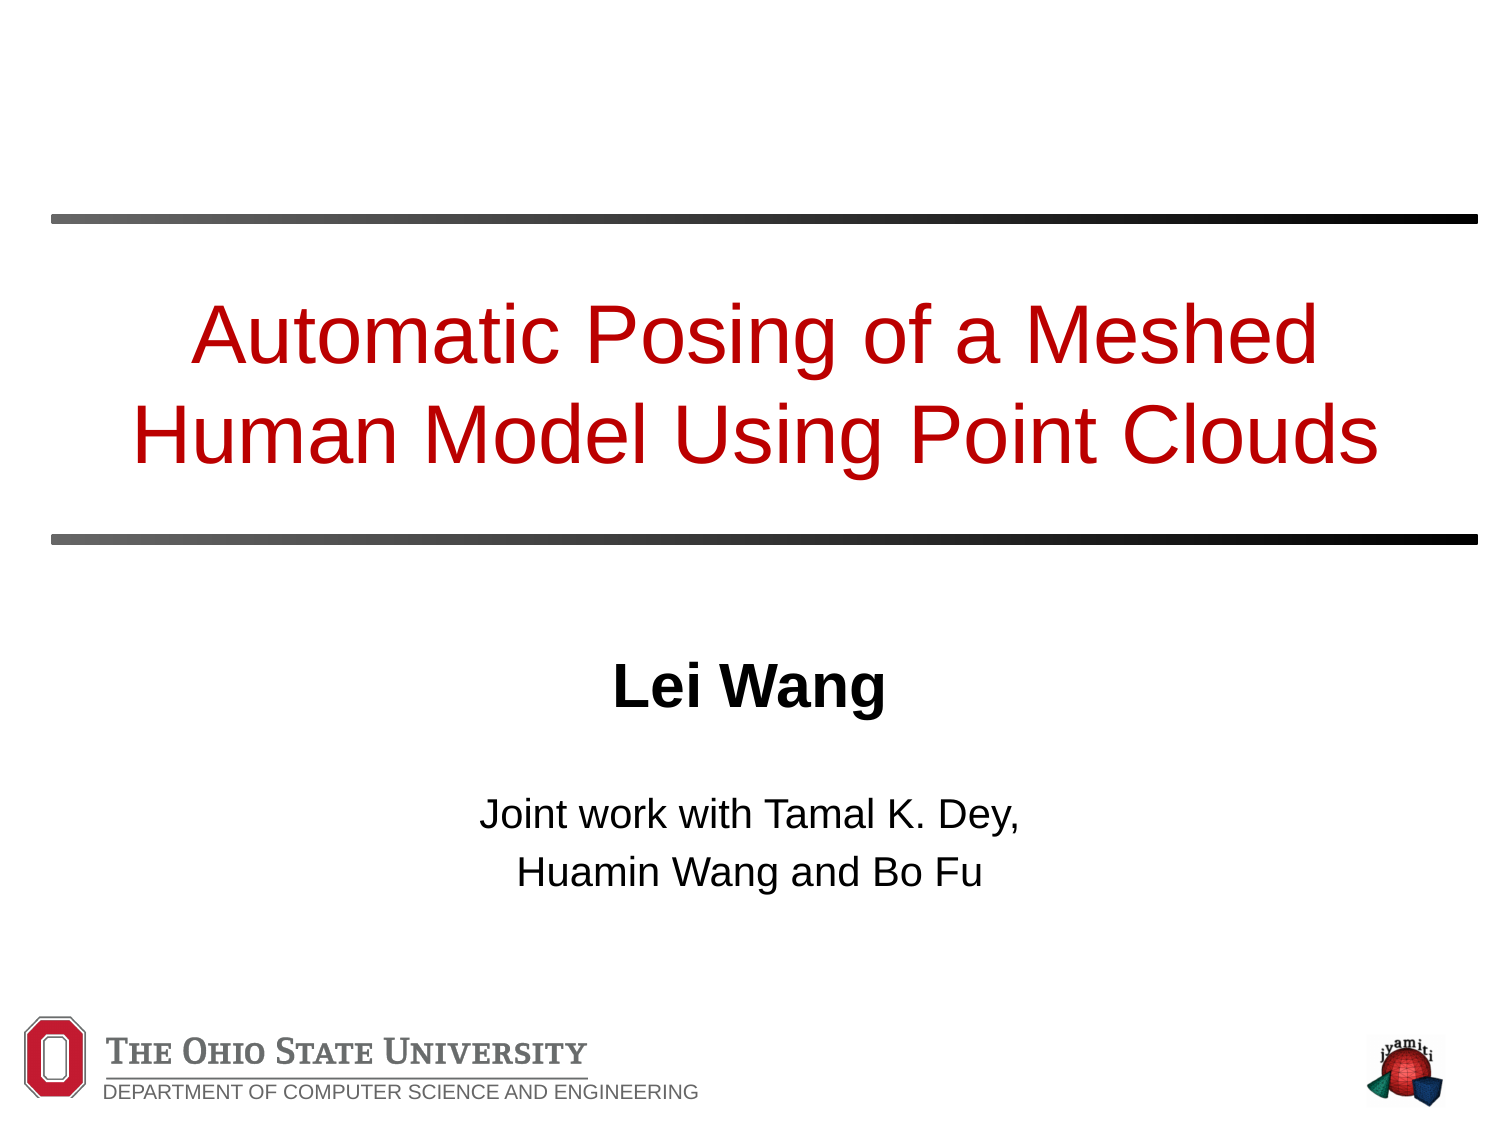

# Automatic Posing of a Meshed Human Model Using Point Clouds
Lei Wang

Joint work with Tamal K. Dey,
Huamin Wang and Bo Fu